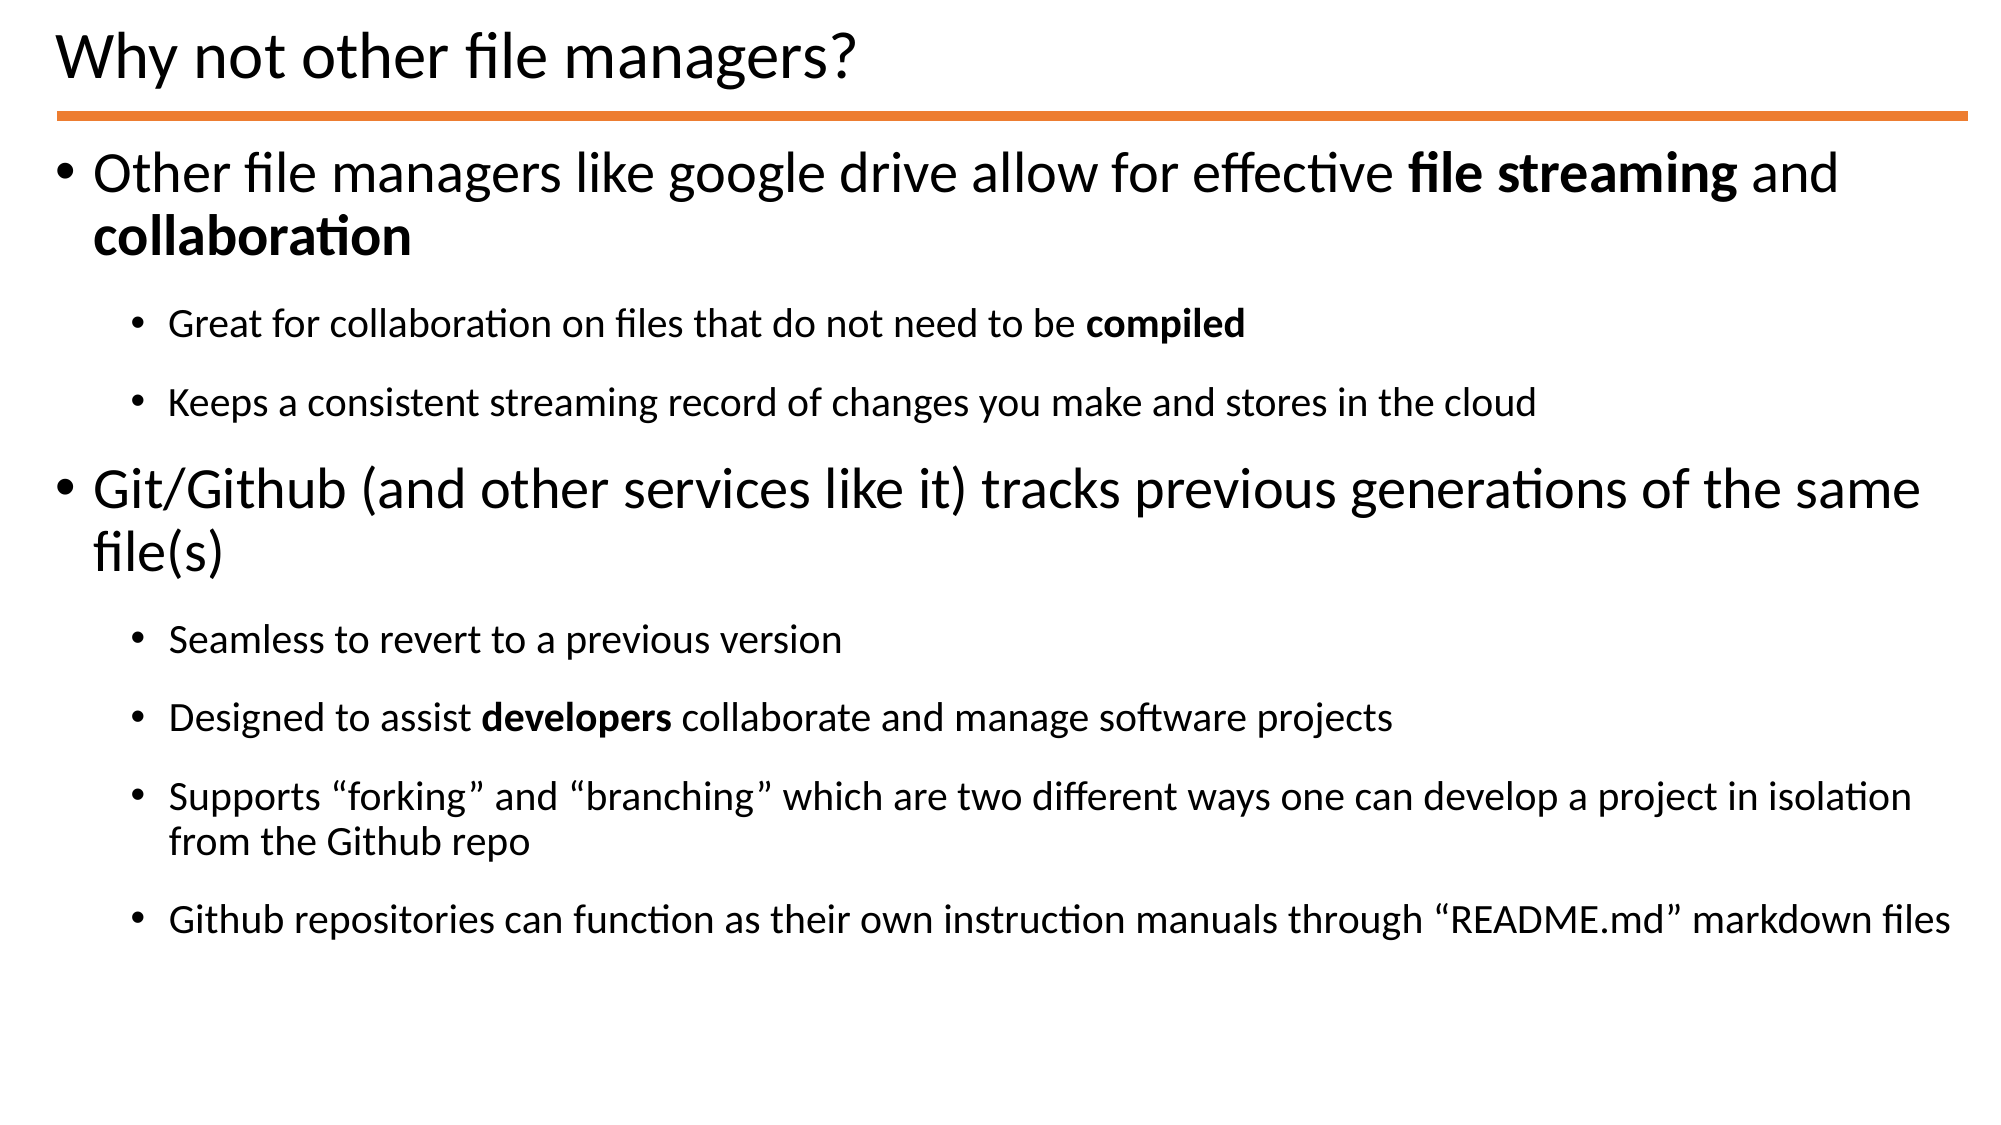

# Why not other file managers?
Other file managers like google drive allow for effective file streaming and collaboration
Great for collaboration on files that do not need to be compiled
Keeps a consistent streaming record of changes you make and stores in the cloud
Git/Github (and other services like it) tracks previous generations of the same file(s)
Seamless to revert to a previous version
Designed to assist developers collaborate and manage software projects
Supports “forking” and “branching” which are two different ways one can develop a project in isolation from the Github repo
Github repositories can function as their own instruction manuals through “README.md” markdown files